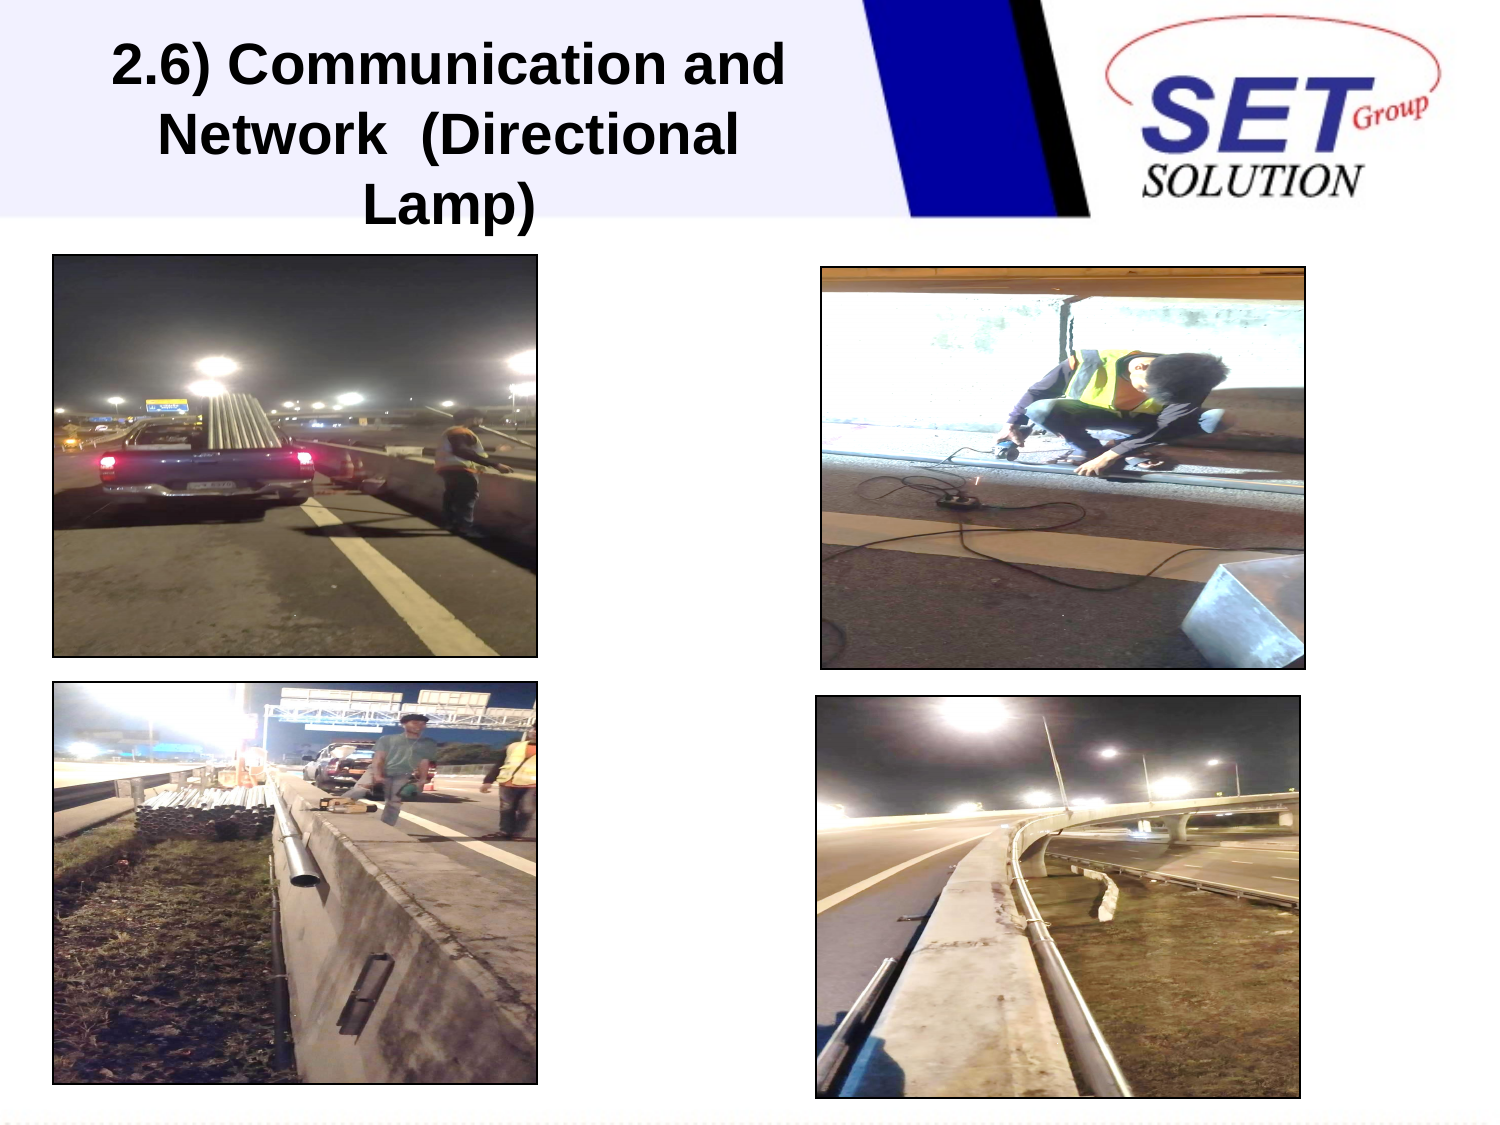

# 2.6) Communication and Network  (Directional Lamp)
.
.
.
.